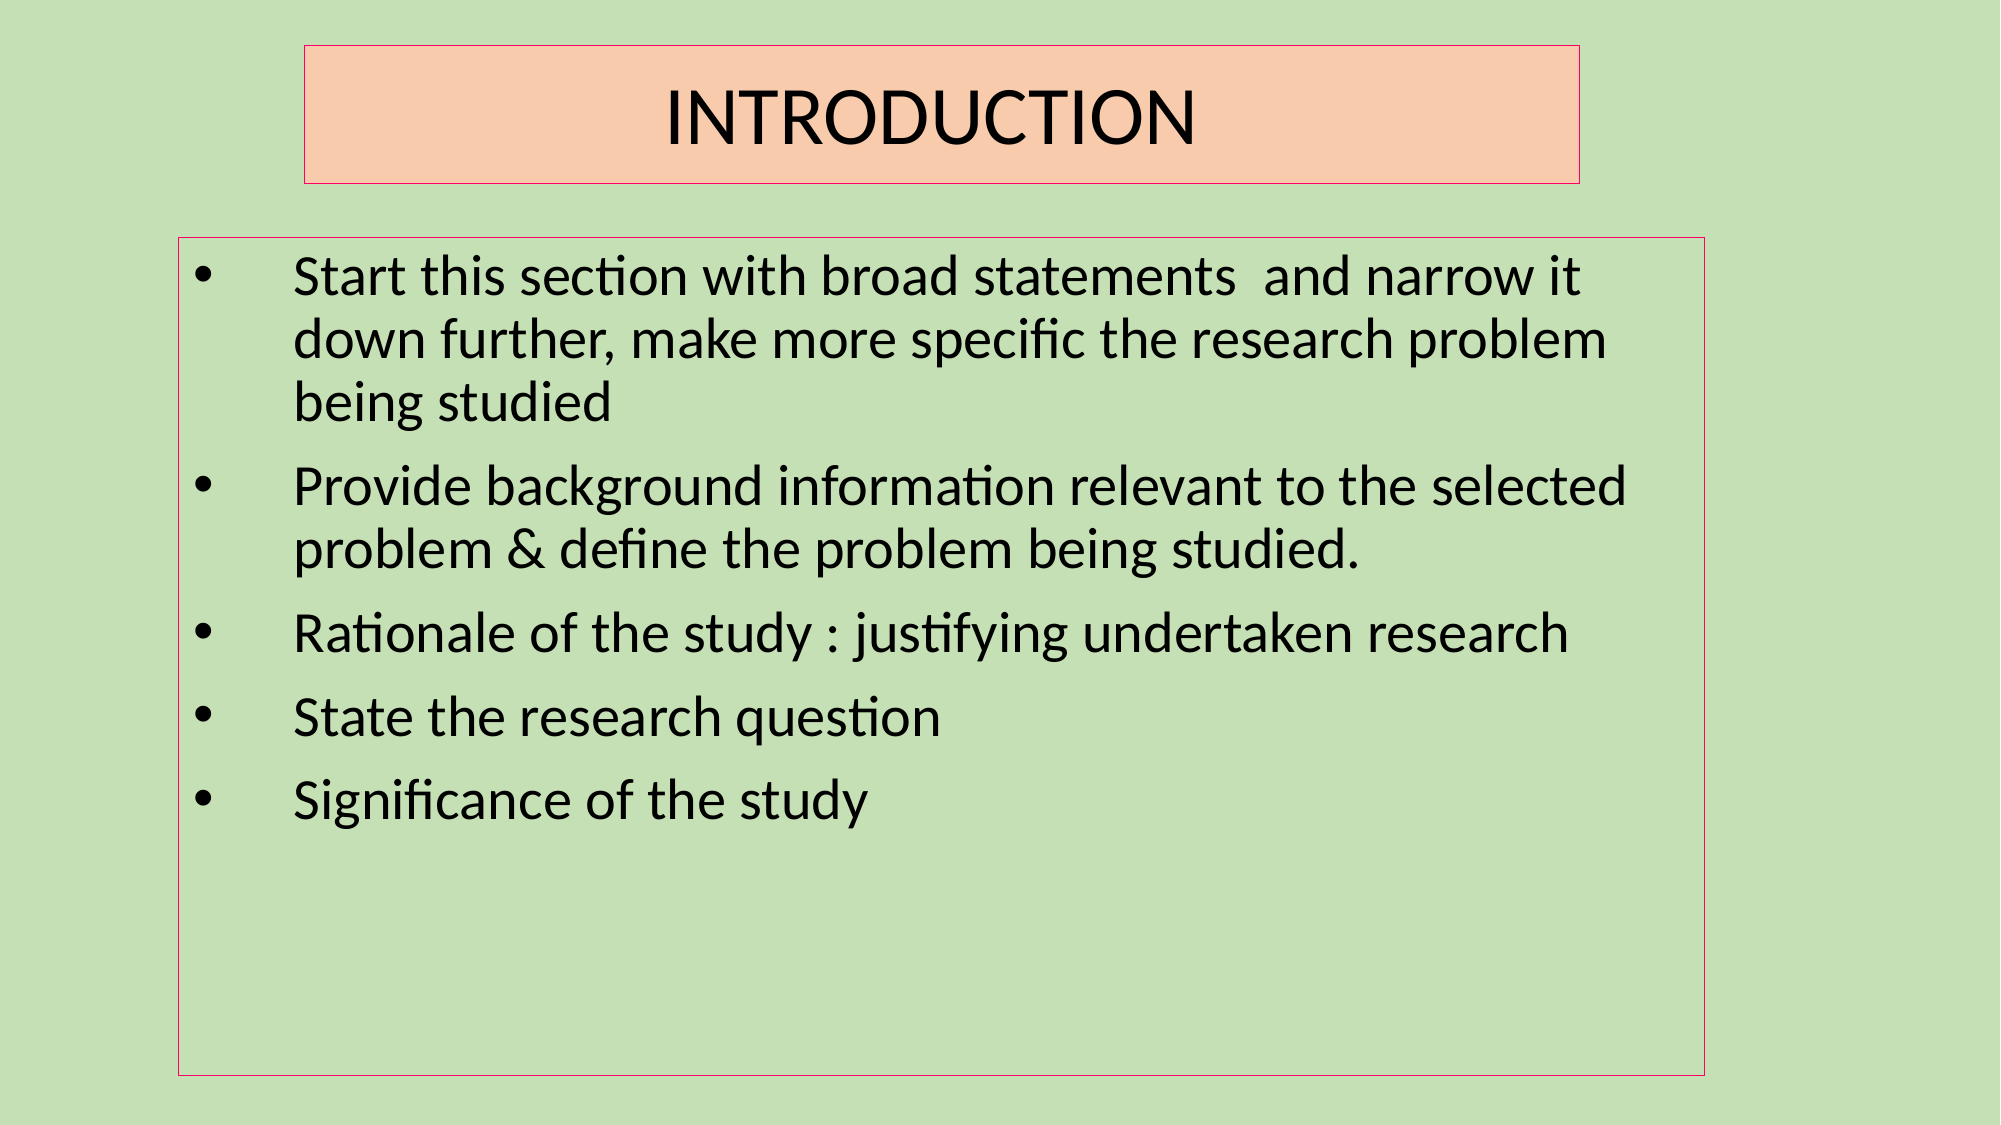

# INTRODUCTION
Start this section with broad statements  and narrow it down further, make more specific the research problem being studied
Provide background information relevant to the selected problem & define the problem being studied.
Rationale of the study : justifying undertaken research
State the research question
Significance of the study